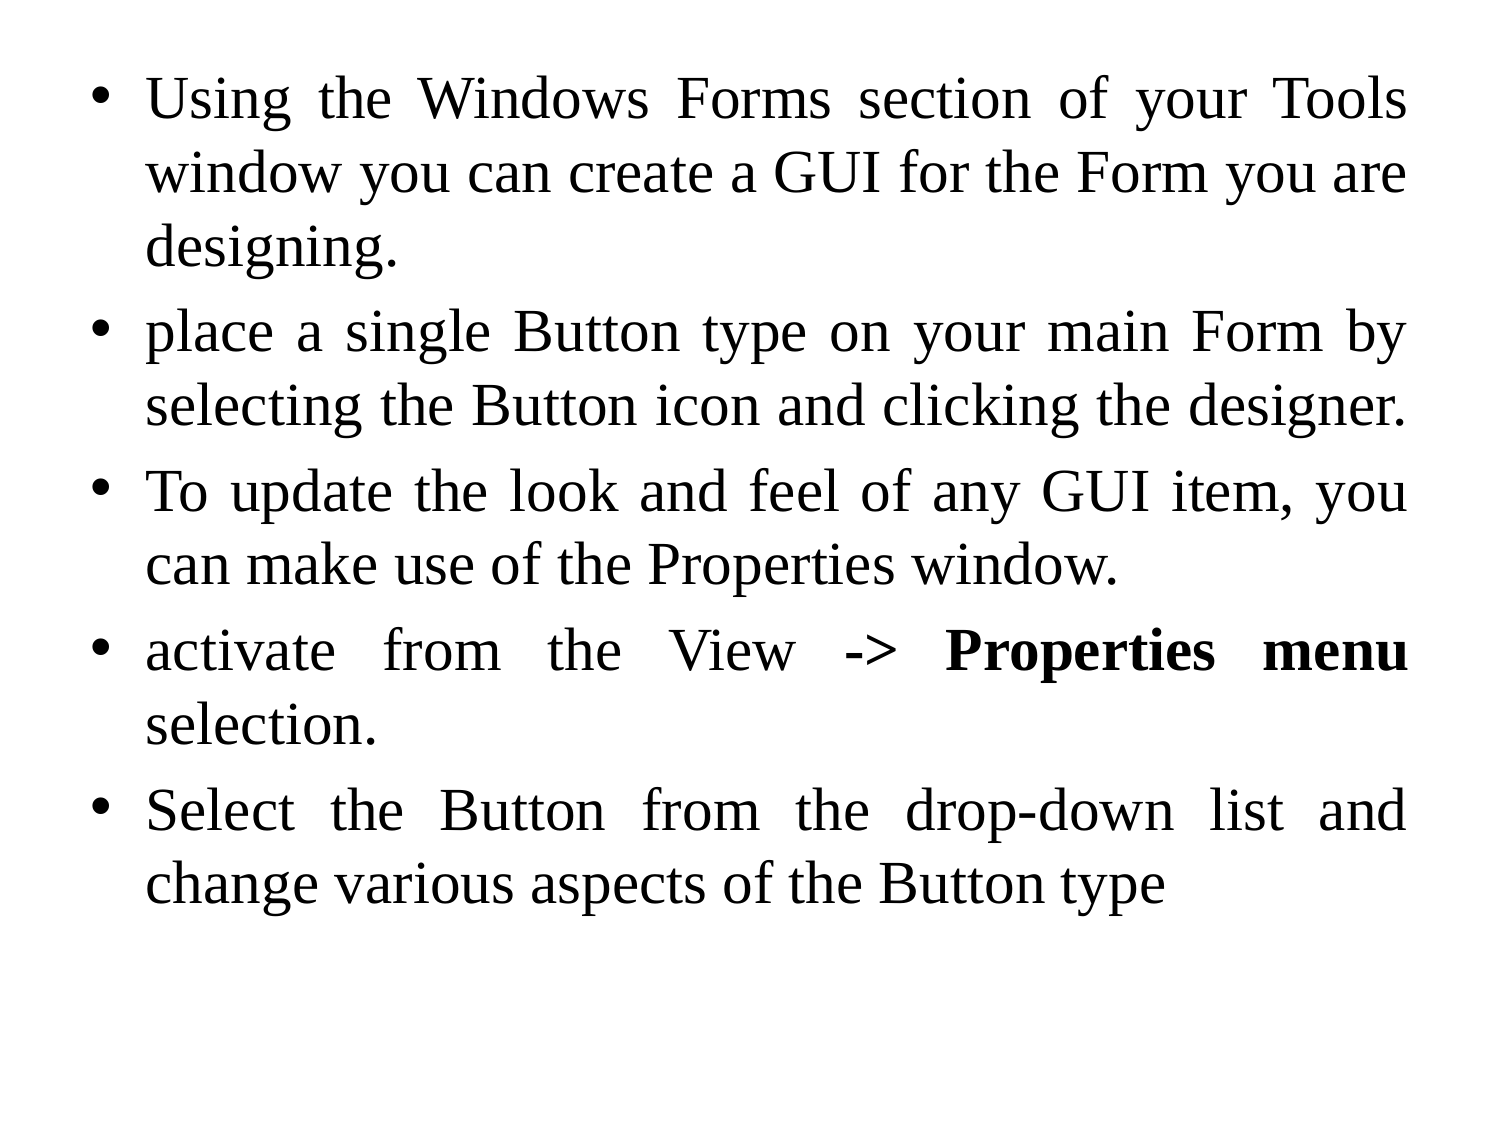

Using the Windows Forms section of your Tools window you can create a GUI for the Form you are designing.
place a single Button type on your main Form by selecting the Button icon and clicking the designer.
To update the look and feel of any GUI item, you can make use of the Properties window.
activate from the View -> Properties menu selection.
Select the Button from the drop-down list and change various aspects of the Button type